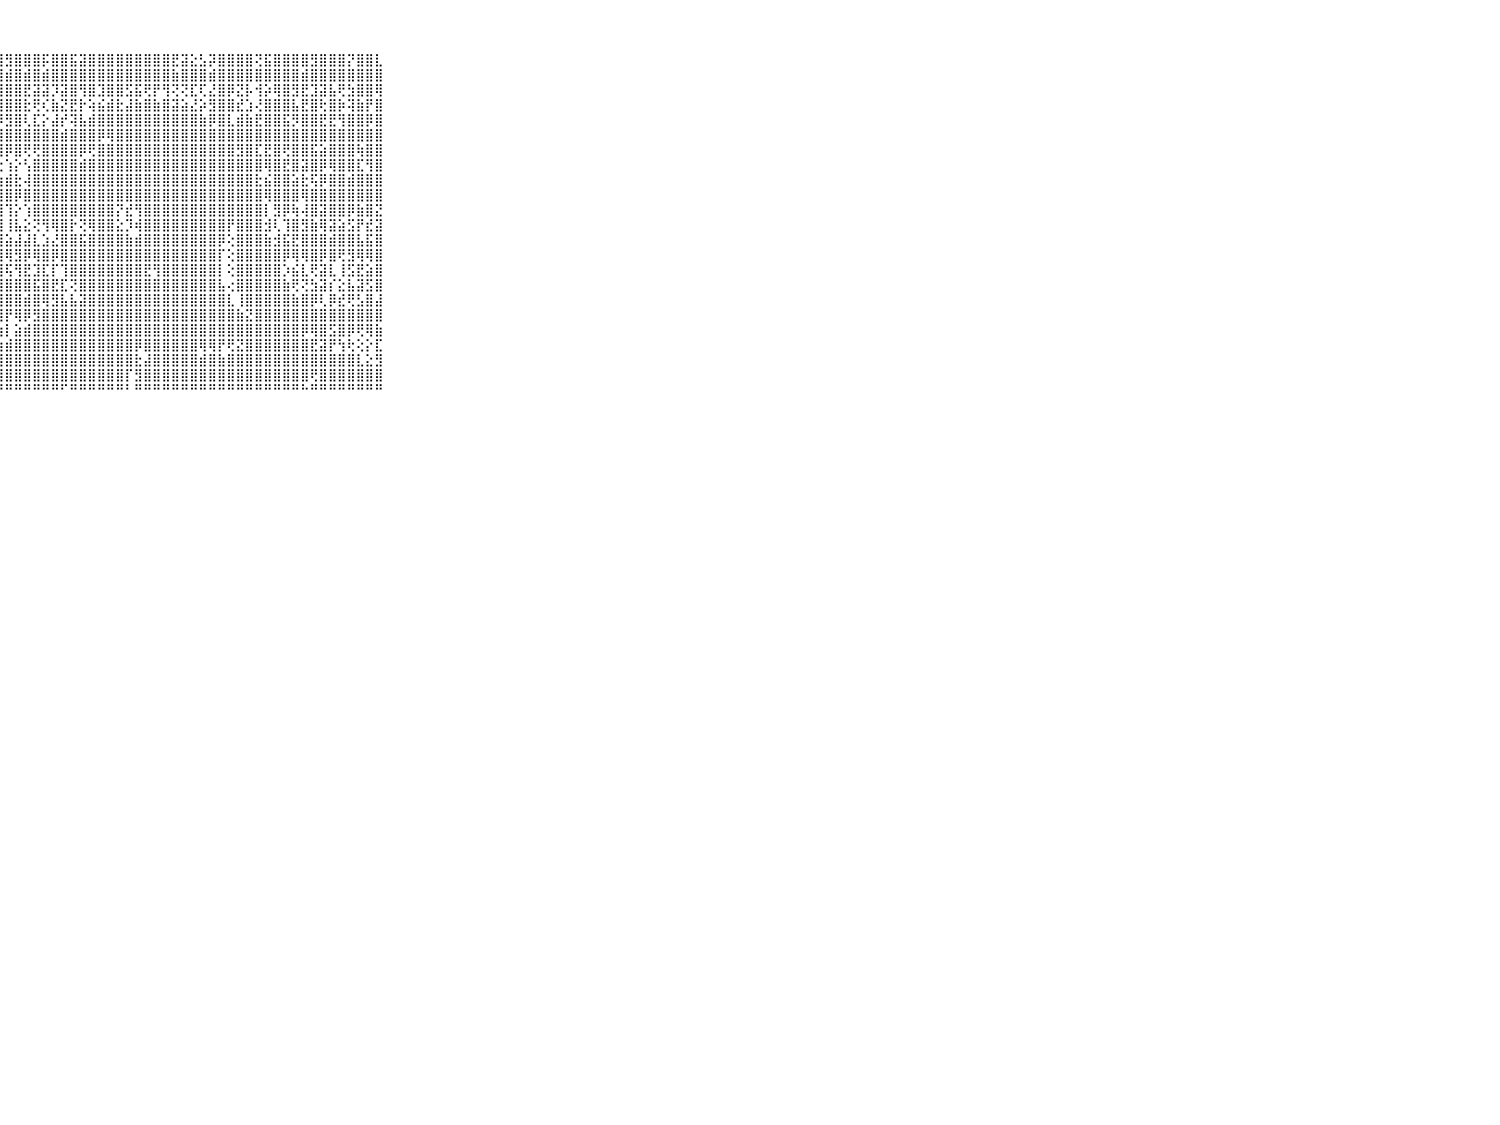

⠀⠀⠀⠀⠀⠀⠀⠀⠀⠀⠀⢜⣿⣿⣿⣿⢿⣯⣿⣿⣿⣟⣿⣿⣿⣾⡿⣸⣻⣿⣿⣿⡯⣿⣿⣯⣽⣿⣿⣿⣿⣿⣿⣿⣿⣿⣟⣽⣕⣣⡽⣿⣿⣿⣿⢝⣯⣿⣿⣿⣿⣻⣿⣿⣿⡝⣿⣿⣇⠀⠀⠀⠀⠀⠀⠀⠀⠀⠀⠀⠀
⠀⠀⠀⠀⠀⠀⠀⠀⠀⠀⠀⢸⣿⣿⣿⣿⣷⣿⣿⣿⣿⣿⣿⣿⣿⣿⣿⣿⣾⣿⣾⣿⣾⣿⣿⣿⣿⣿⣿⣿⣿⣿⣿⣿⣿⣿⣷⣿⣿⣿⣾⣿⣿⣿⣿⣿⣿⣿⣿⣿⣾⣿⣿⣿⣿⣿⣿⣿⣿⠀⠀⠀⠀⠀⠀⠀⠀⠀⠀⠀⠀
⠀⠀⠀⠀⠀⠀⠀⠀⠀⠀⠀⢸⣿⣿⣿⢻⣿⣿⣟⣿⣿⣿⣿⣿⣿⣟⣿⣿⣿⣿⣟⣽⣽⡹⣽⣿⢻⣿⣹⣿⣿⣫⣯⢟⡟⢻⢝⢝⣏⢏⣜⣿⡿⣝⡧⢺⡵⢿⣿⣻⣟⣹⣽⣧⢟⣳⣿⣿⢿⠀⠀⠀⠀⠀⠀⠀⠀⠀⠀⠀⠀
⠀⠀⠀⠀⠀⠀⠀⠀⠀⠀⠀⢸⣿⣷⣴⣜⣿⣿⣾⢟⡼⢿⣿⣿⣿⣿⢿⣿⣿⣿⣗⢟⢎⣷⣝⣟⡗⢵⣮⣾⣗⣼⣷⣿⣷⣿⣽⣵⣜⡵⣻⣿⣿⣞⣱⢜⣿⣿⣿⣧⣟⣿⢗⣿⡷⢽⣷⡟⣿⠀⠀⠀⠀⠀⠀⠀⠀⠀⠀⠀⠀
⠀⠀⠀⠀⠀⠀⠀⠀⠀⠀⠀⢸⣾⡿⣿⣿⣽⣽⢿⡳⣇⢺⣿⢾⢿⣿⣻⡿⣻⣿⢇⣏⡕⣼⡞⢽⣧⣾⣿⣿⣿⣿⣿⣿⣿⣿⣿⣿⣿⣷⡿⣿⣇⣾⣷⣟⣿⣿⣯⡻⣿⣿⣟⣟⢻⣿⣿⡿⣿⠀⠀⠀⠀⠀⠀⠀⠀⠀⠀⠀⠀
⠀⠀⠀⠀⠀⠀⠀⠀⠀⠀⠀⢸⣿⣿⣿⣿⣿⣿⢿⣿⣿⣾⣿⣿⢿⣿⣿⣿⣿⣿⣿⣿⣿⣿⣾⣿⣿⣿⡿⢿⣿⣿⣿⣿⣿⣿⣿⣿⣿⣿⣿⣿⣿⣿⣿⣿⣿⣿⣿⣿⣿⣿⣿⣿⣿⣿⣿⣿⣿⠀⠀⠀⠀⠀⠀⠀⠀⠀⠀⠀⠀
⠀⠀⠀⠀⠀⠀⠀⠀⠀⠀⠀⢸⣿⣟⠻⣽⣿⣣⣼⣟⣿⣿⣿⣿⣽⢟⣹⢽⡿⣿⢟⢟⣿⣿⣿⣿⡿⢟⣿⣿⣿⣿⣿⣿⣿⣿⣿⣿⣿⣿⣿⣿⣿⣻⣿⣏⣟⣿⢟⣿⣿⣯⣵⣿⣿⣿⢷⣿⣿⠀⠀⠀⠀⠀⠀⠀⠀⠀⠀⠀⠀
⠀⠀⠀⠀⠀⠀⠀⠀⠀⠀⠀⢸⡳⡾⣿⣿⣿⣻⣯⣿⢟⣹⣿⣿⡿⣽⢻⢕⢱⡕⢣⣿⣿⣿⣿⣿⣾⣿⣿⣿⣿⣿⣿⣿⣿⣿⣿⣿⣿⣿⣿⣿⣿⣿⣿⣿⢿⣿⣟⣿⣽⣿⡿⢿⣿⣿⣏⢻⣿⠀⠀⠀⠀⠀⠀⠀⠀⠀⠀⠀⠀
⠀⠀⠀⠀⠀⠀⠀⠀⠀⠀⠀⢸⡷⣾⣟⢸⡷⣿⣿⣻⢾⣿⣿⣿⣽⣾⣷⣷⣾⣗⢼⣿⣿⣿⣿⣿⣿⣿⣿⣿⣿⣿⣿⣿⣿⣿⣿⣿⣿⣿⣿⣿⣿⣿⣿⣗⣮⣿⣿⣵⣗⢯⡿⣿⣿⣾⣿⣿⣿⠀⠀⠀⠀⠀⠀⠀⠀⠀⠀⠀⠀
⠀⠀⠀⠀⠀⠀⠀⠀⠀⠀⠀⢸⣿⣿⣿⣿⣿⣿⣿⣿⣿⣿⣿⣿⣿⣿⣿⣿⣿⡿⣿⣿⣿⣿⣿⣿⣿⣿⣿⣿⣿⣿⣿⣿⣿⣿⣿⣿⣿⣿⣿⣿⣿⣿⣿⣿⢿⣿⣿⣿⢿⣿⣿⣿⣿⣿⣿⣿⣿⠀⠀⠀⠀⠀⠀⠀⠀⠀⠀⠀⠀
⠀⠀⠀⠀⠀⠀⠀⠀⠀⠀⠀⢸⢻⣿⣿⣻⣵⣿⣿⣿⣽⣽⣿⢟⣳⢷⢸⣻⢹⡕⢱⣿⣿⣿⣿⣿⣿⣿⣿⣿⡝⣞⢻⣿⣿⣿⣿⣿⣿⣿⣿⣿⣿⣿⣿⣿⡇⣻⡿⢷⢼⣿⣽⣿⣿⡿⣷⣿⣝⠀⠀⠀⠀⠀⠀⠀⠀⠀⠀⠀⠀
⠀⠀⠀⠀⠀⠀⠀⠀⠀⠀⠀⠸⢽⡿⣿⢾⣽⣿⣿⣿⣽⣿⣻⣟⣵⣾⢿⢽⢸⣧⣕⢝⢻⢿⣿⡗⢝⢿⣿⣿⣕⡹⢾⣿⣿⣿⣿⣿⣿⣿⣿⣿⡟⣿⣿⣿⣺⢇⢹⣿⣻⣷⢿⣽⣵⣫⡟⣞⣽⠀⠀⠀⠀⠀⠀⠀⠀⠀⠀⠀⠀
⠀⠀⠀⠀⠀⠀⠀⠀⠀⠀⠀⠕⣟⣿⣿⣿⣷⣯⣿⣿⣿⣿⣳⣿⣿⣧⣯⣿⣵⣼⣼⣇⣱⣜⣿⣿⣯⣿⣿⣿⣿⣷⣾⣿⣿⣿⣿⣿⣿⣿⣿⡿⢕⣿⣿⣿⣷⣺⣯⣟⣿⣿⣿⣾⣿⣿⣧⣯⣿⠀⠀⠀⠀⠀⠀⠀⠀⠀⠀⠀⠀
⠀⠀⠀⠀⠀⠀⠀⠀⠀⠀⠀⠑⢝⢟⣿⣿⣿⢿⡿⣿⣿⣿⣿⣿⢿⣿⣿⣿⢿⣻⡿⢿⣿⡿⣿⣿⣿⣿⣿⣿⣿⣿⣿⣿⣿⣿⣿⣿⣿⣿⣿⡏⢕⣿⣿⣿⣿⣿⡿⢿⢿⣿⡿⣿⢟⣻⢿⢿⣿⠀⠀⠀⠀⠀⠀⠀⠀⠀⠀⠀⠀
⠀⠀⠀⠀⠀⠀⠀⠀⠀⠀⠀⠀⢕⢜⢟⡹⢇⢣⣵⡟⢿⣻⣿⣿⣿⣿⢿⣿⢯⢻⣟⣹⣏⡏⢹⣿⣿⣿⣿⣿⣿⣿⣿⣟⢻⣿⣿⣿⣿⣿⣿⡇⢕⣿⣿⣿⣿⣿⡱⣮⣇⢟⣽⣇⢸⣫⣟⣵⣿⠀⠀⠀⠀⠀⠀⠀⠀⠀⠀⠀⠀
⠀⠀⠀⠀⠀⠀⠀⠀⠀⠀⠀⠀⢕⢕⢕⡕⢕⢕⢸⢧⣾⣿⣟⣿⣯⣿⡾⣿⣿⣿⣿⣯⣿⣟⣏⢝⣿⣿⣿⣿⣿⣿⣿⣿⣿⣿⣿⣿⣿⣿⣿⣧⢔⣿⣿⣿⣿⣿⣷⢟⢝⣳⣽⡎⣕⣧⣽⣫⣿⠀⠀⠀⠀⠀⠀⠀⠀⠀⠀⠀⠀
⠀⠀⠀⠀⠀⠀⠀⠀⠀⠀⠀⢀⢕⢱⡞⢕⢕⢱⢕⡕⢹⢿⣽⣯⣿⣿⣿⣻⣿⣿⣾⣿⢿⣻⣧⣧⣽⣿⣿⣿⣿⣿⣿⣿⣿⣿⣿⣿⣿⣿⣿⣿⣇⢸⣿⣿⣿⣿⣿⣷⣿⡿⢇⡿⣞⢟⣣⣿⣼⠀⠀⠀⠀⠀⠀⠀⠀⠀⠀⠀⠀
⠀⠀⠀⠀⠀⠀⠀⠀⠀⠀⠀⠁⢕⢝⢕⢕⢣⢕⢕⢕⢜⢸⡿⢟⡻⢿⣿⣿⡟⢿⡿⣻⣿⣿⣿⣿⣿⣿⣿⣿⣿⣿⣿⣿⣿⣿⣿⣿⣿⣿⣿⣿⣿⣷⣝⣿⣿⣿⣿⣿⣿⣿⣿⣿⣿⣿⣿⣿⣿⠀⠀⠀⠀⠀⠀⠀⠀⠀⠀⠀⠀
⠀⠀⠀⠀⠀⠀⠀⠀⠀⠀⠀⠀⠕⠕⢕⢔⢕⢕⢕⢔⢕⢎⢟⡕⢕⢏⣜⣷⡇⣵⣾⣿⣿⣿⣿⣿⣿⣿⣿⣿⣿⣿⣿⣿⣿⣿⣿⣿⣿⣿⣿⣿⣿⣿⣿⣿⣿⣿⣿⣿⡿⢿⣿⣫⣿⡿⢟⢿⣷⠀⠀⠀⠀⠀⠀⠀⠀⠀⠀⠀⠀
⠀⠀⠀⠀⠀⠀⠀⠀⠀⠀⠀⠀⠅⠔⢕⢕⢅⢕⢕⢕⢄⢱⢸⢕⢕⢝⢇⣱⣾⣿⣿⣿⣿⣿⣿⣿⣿⣿⣿⣿⣿⣿⡿⣿⣿⣿⣿⣿⣿⢿⢿⡟⢟⣝⣿⣿⣿⣿⣿⣿⣿⣟⣽⡟⢳⢗⢕⡕⣏⠀⠀⠀⠀⠀⠀⠀⠀⠀⠀⠀⠀
⠀⠀⠀⠀⠀⠀⠀⠀⠀⠀⠀⠀⠀⠐⠀⢕⢕⢕⢕⢕⢕⢕⢕⢕⢕⢕⢸⣿⣿⣿⣿⣿⣿⣿⣿⣿⣿⣿⣿⣿⣿⣿⣗⣼⣿⣿⣿⣿⣿⣾⣿⣷⣿⣿⣿⣿⣿⣿⣿⣿⣿⣿⣿⣿⣿⣿⣇⣕⣻⠀⠀⠀⠀⠀⠀⠀⠀⠀⠀⠀⠀
⠀⠀⠀⠀⠀⠀⠀⠀⠀⠀⠀⠀⠐⠑⠑⠕⠕⢕⢕⢕⢕⢕⢕⢕⢕⢕⢕⣿⣿⣿⣿⣿⣿⣿⣿⣿⣿⣿⣿⣿⣿⡏⣻⣿⣿⣿⣿⣿⣿⣿⣿⣿⣿⣿⣿⣿⣿⣿⣿⣿⣿⢟⣿⣿⣿⣿⣿⣿⣿⠀⠀⠀⠀⠀⠀⠀⠀⠀⠀⠀⠀
⠀⠀⠀⠀⠀⠀⠀⠀⠀⠀⠀⠀⠀⠀⠀⠀⠑⠑⠑⠑⠑⠑⠑⠑⠑⠓⠚⠛⠛⠛⠛⠛⠛⠛⠋⠛⠛⠛⠛⠛⠛⠃⠛⠛⠛⠛⠛⠛⠛⠛⠛⠛⠛⠛⠛⠛⠛⠛⠛⠛⠓⠛⠛⠛⠛⠛⠛⠛⠛⠀⠀⠀⠀⠀⠀⠀⠀⠀⠀⠀⠀